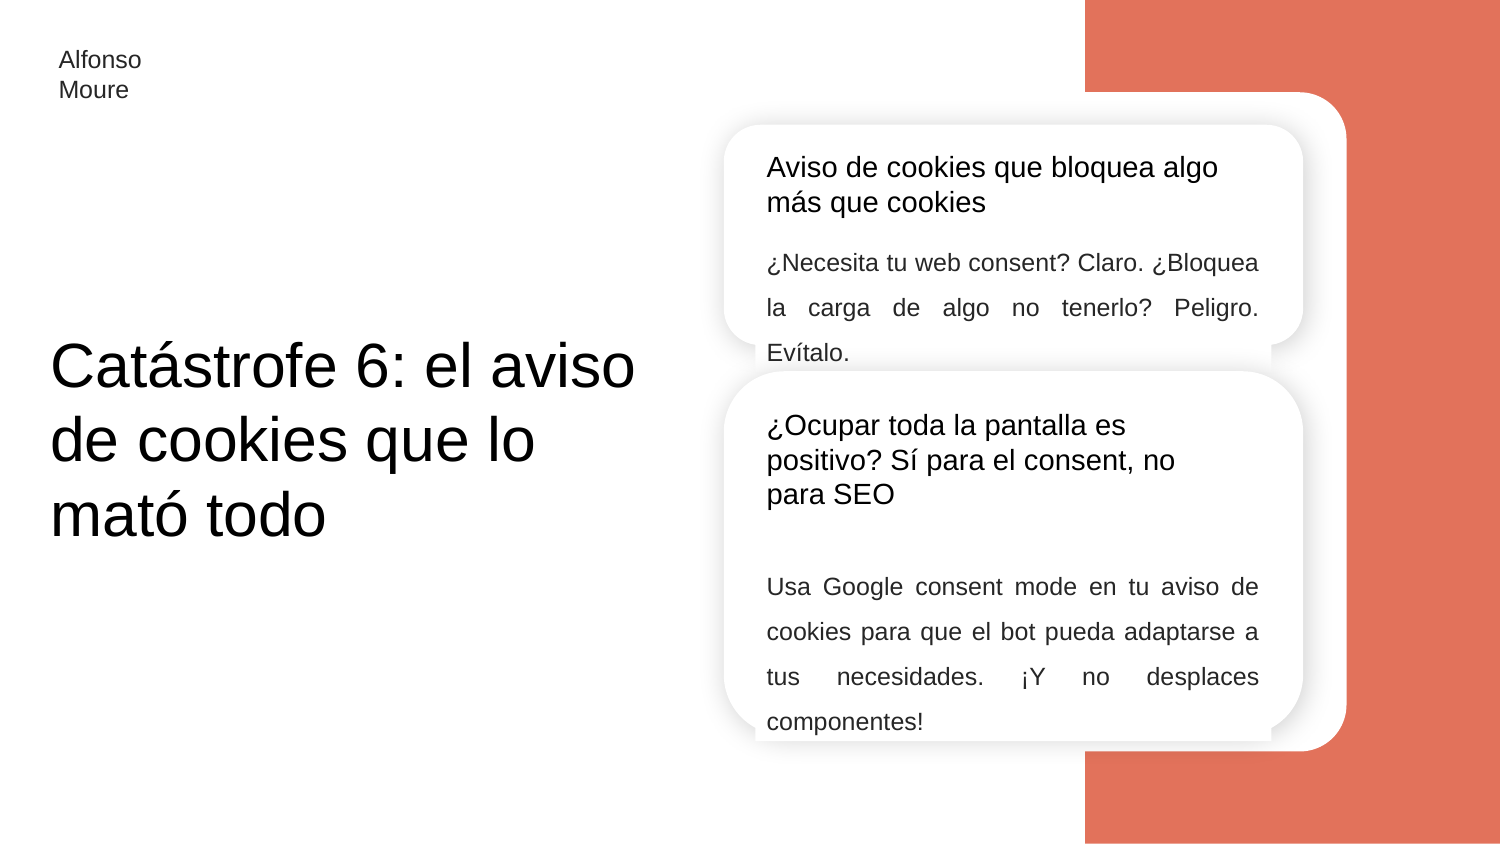

Alfonso Moure

Aviso de cookies que bloquea algo más que cookies
¿Necesita tu web consent? Claro. ¿Bloquea la carga de algo no tenerlo? Peligro. Evítalo.
Catástrofe 6: el aviso de cookies que lo mató todo

¿Ocupar toda la pantalla es positivo? Sí para el consent, no para SEO
Usa Google consent mode en tu aviso de cookies para que el bot pueda adaptarse a tus necesidades. ¡Y no desplaces componentes!